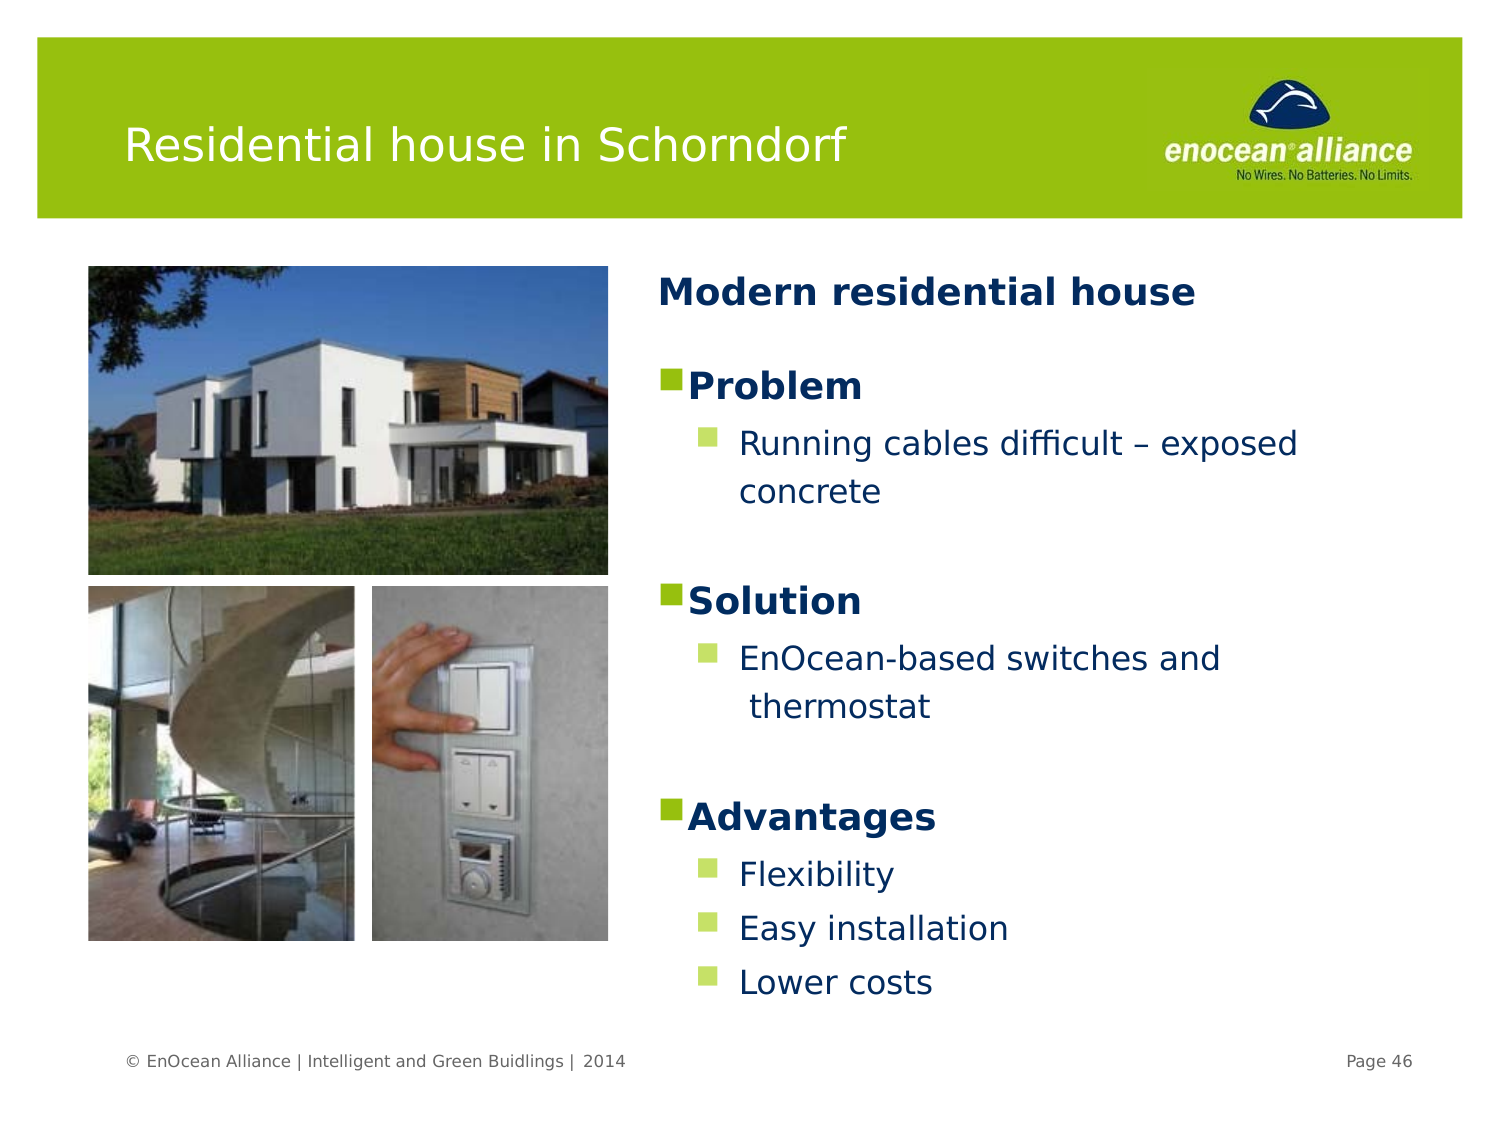

# Residential house in Schorndorf

Modern residential house

Problem
Running cables difficult – exposed  concrete

Solution
EnOcean-based switches and  thermostat

Advantages
Flexibility
Easy installation
Lower costs

© EnOcean Alliance | Intelligent and Green Buidlings | 2014
Page 46